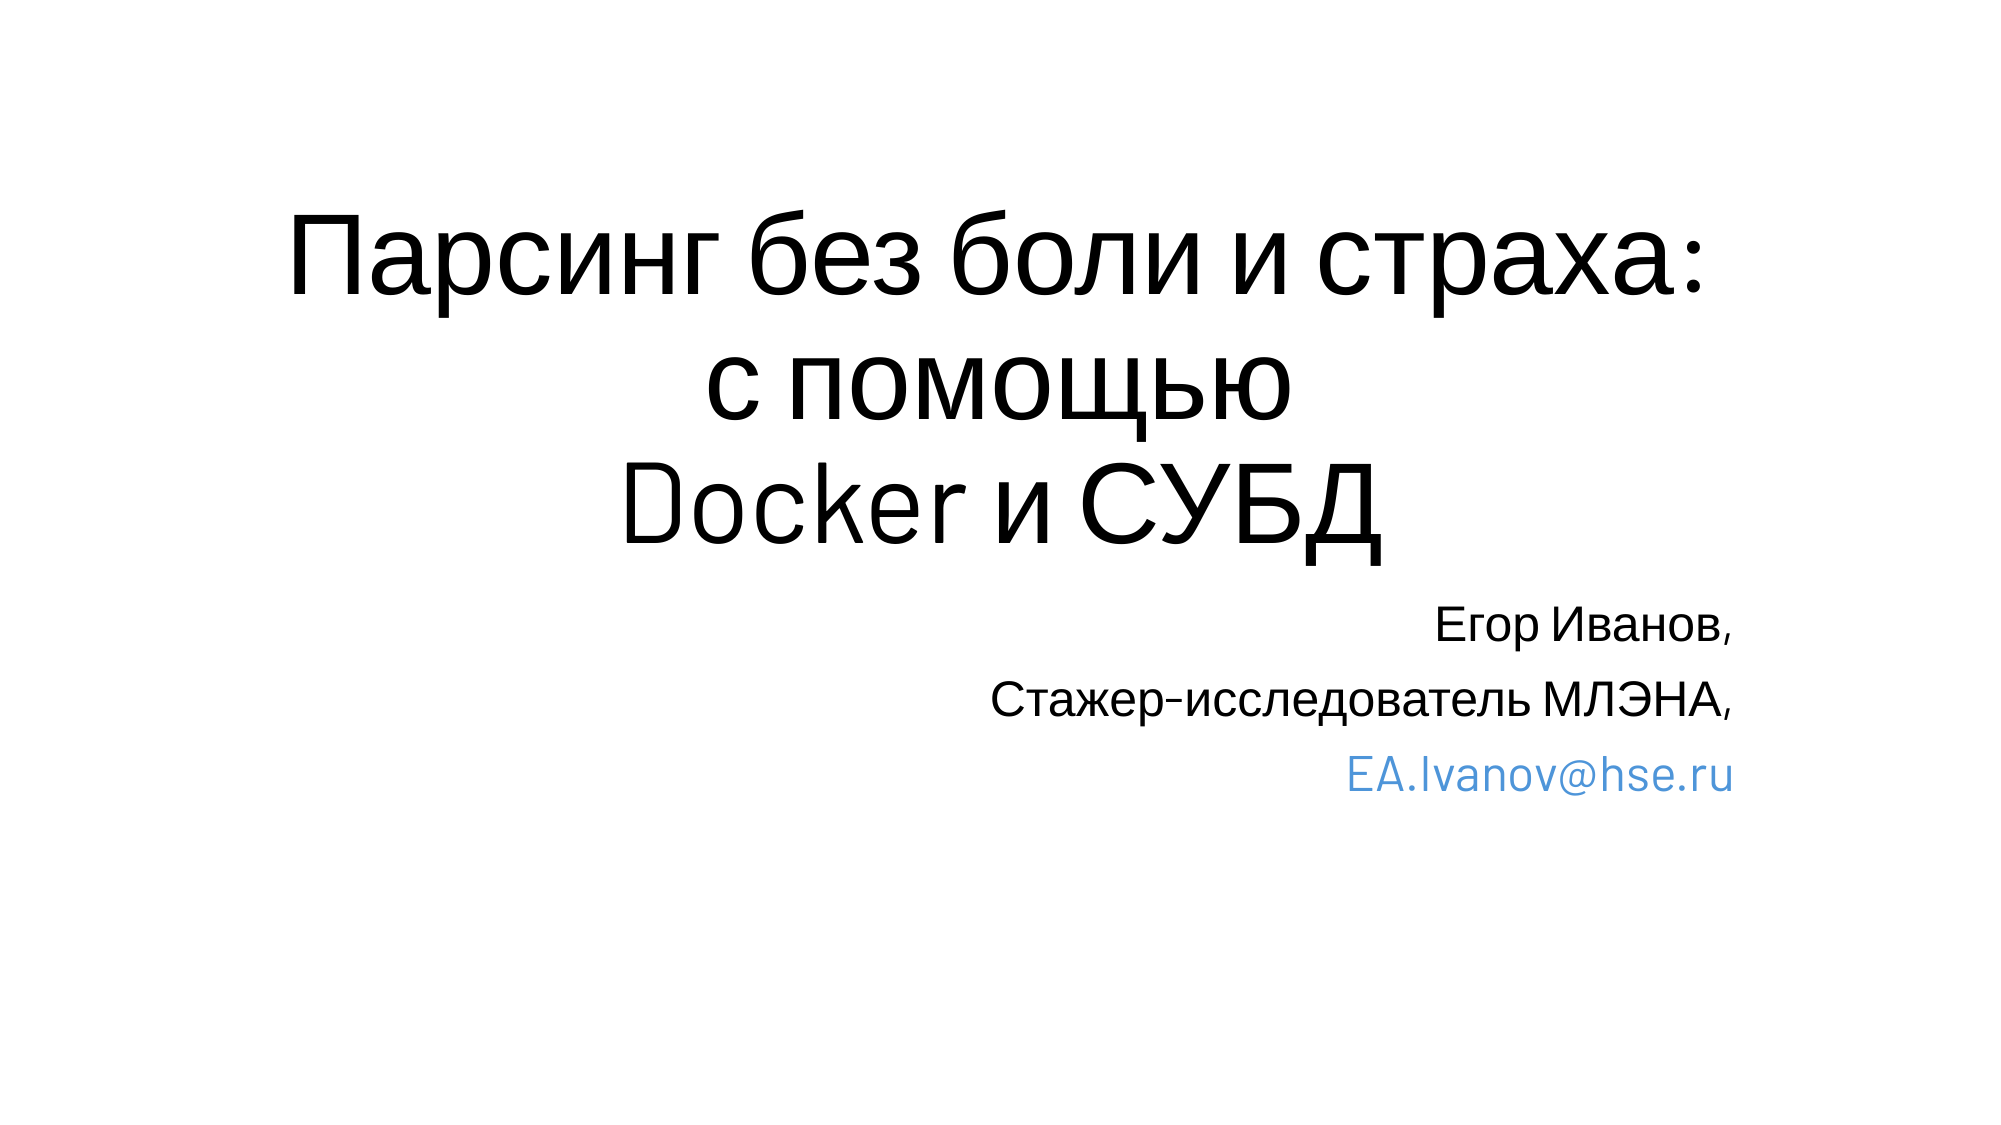

# Парсинг без боли и страха: с помощью Docker и СУБД
Егор Иванов,
Стажер-исследователь МЛЭНА,
EA.Ivanov@hse.ru